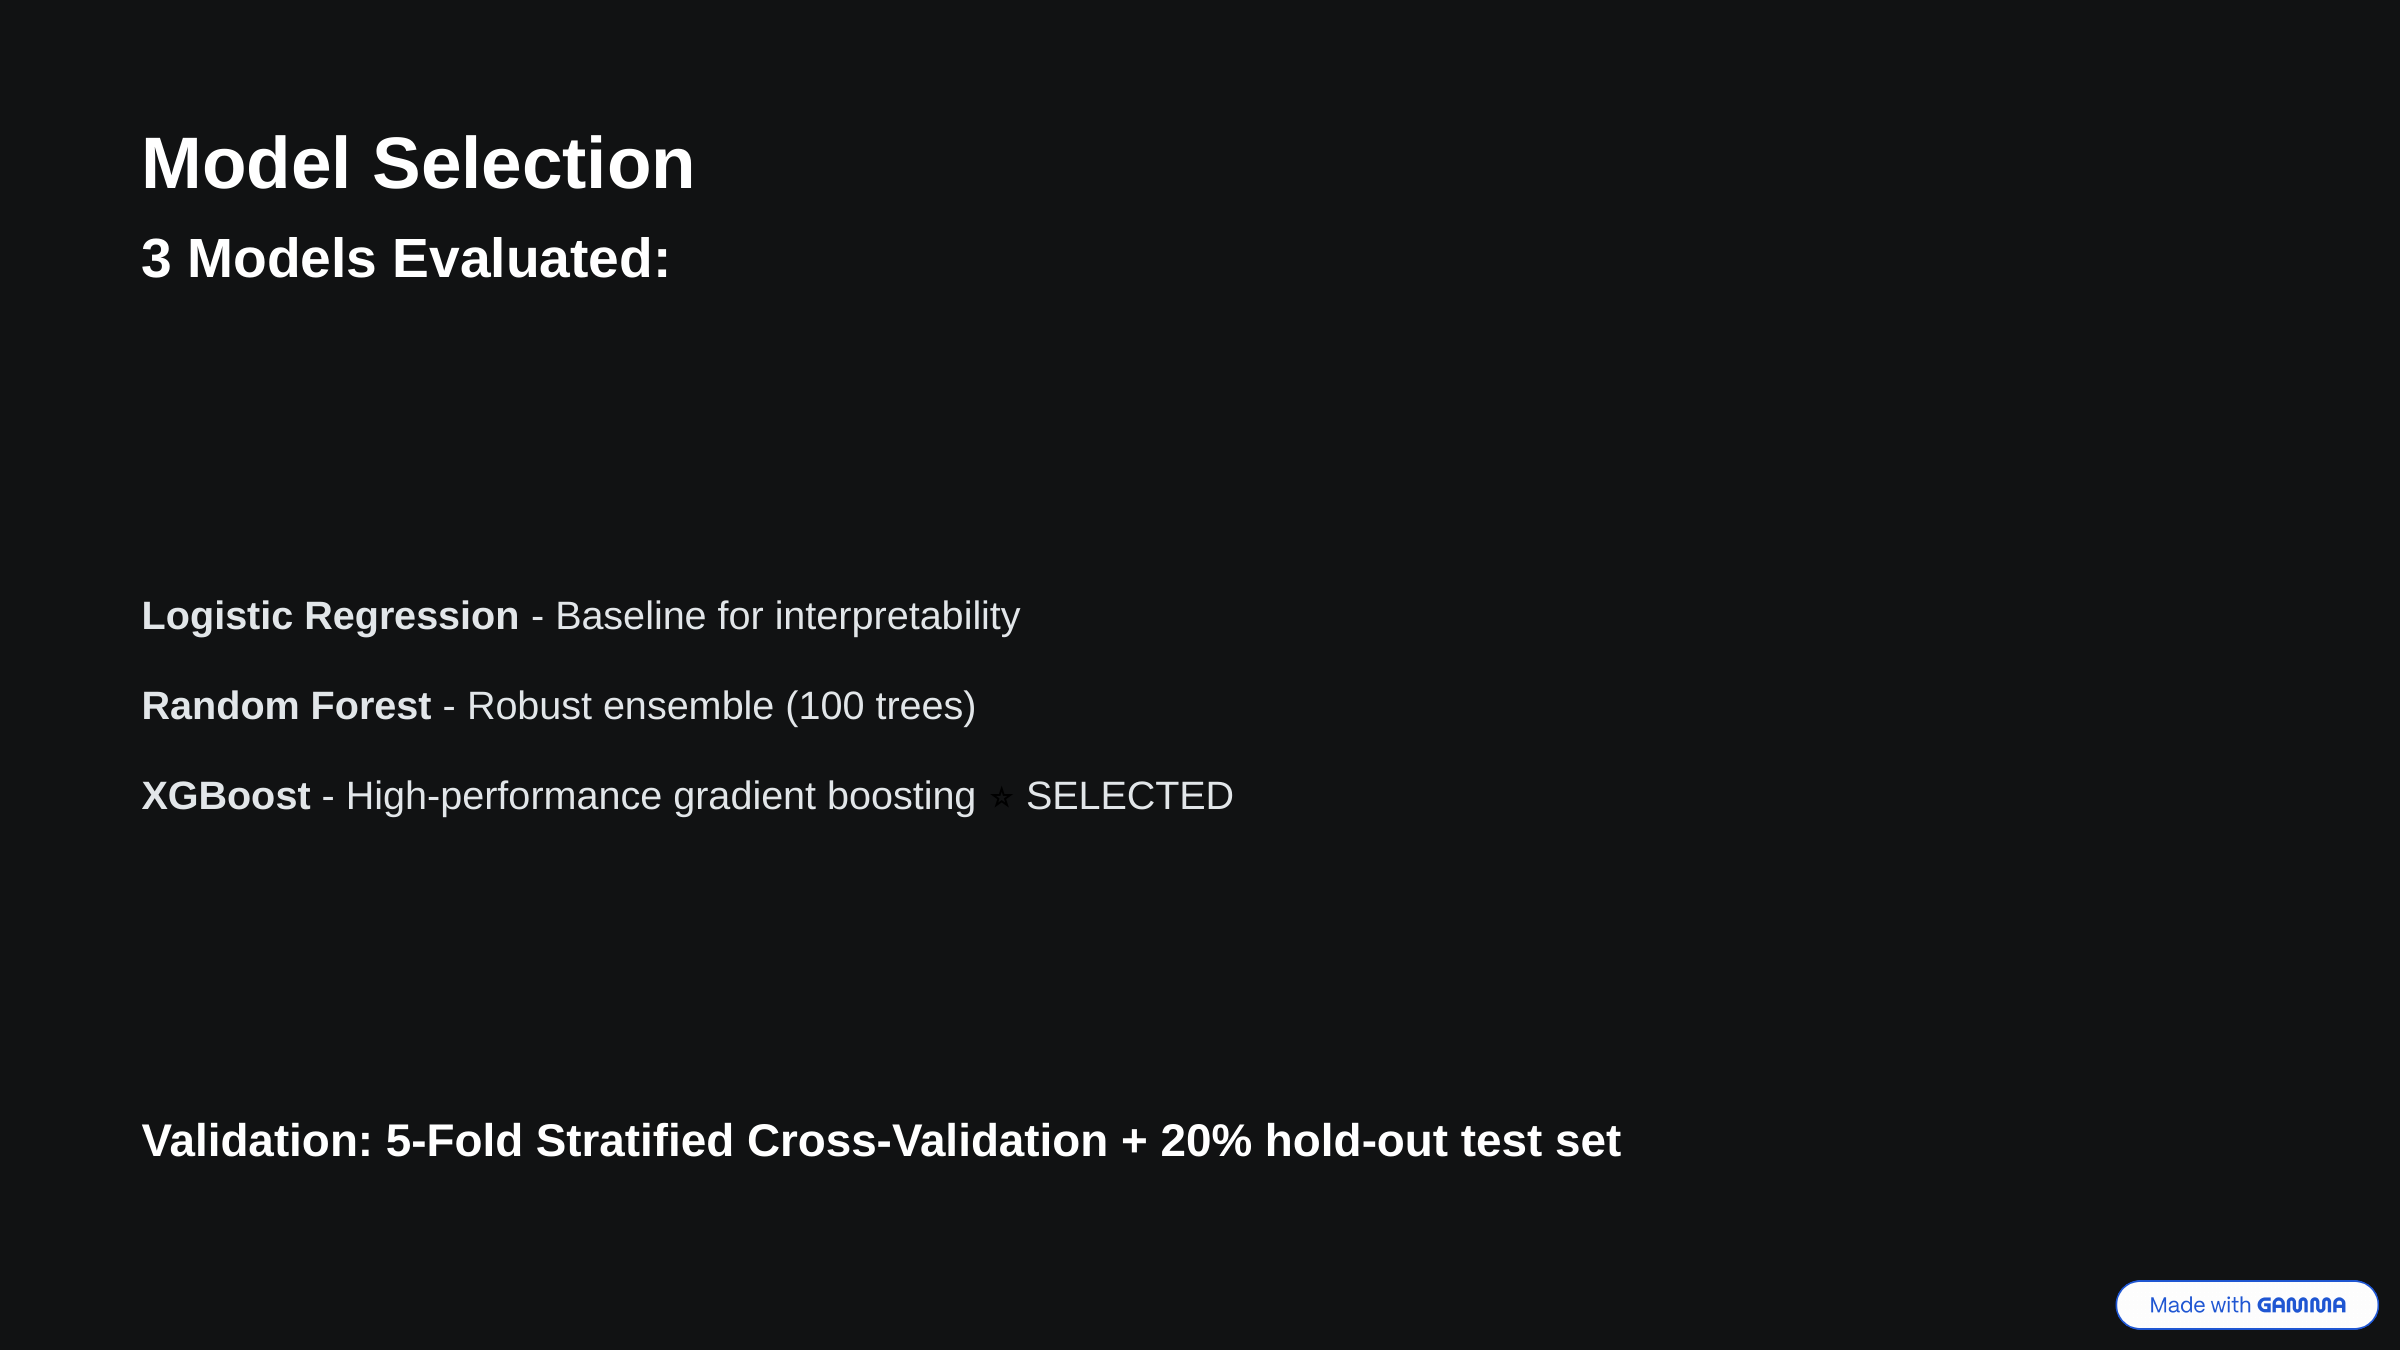

Model Selection
3 Models Evaluated:

Logistic Regression - Baseline for interpretability
Random Forest - Robust ensemble (100 trees)
XGBoost - High-performance gradient boosting ⭐ SELECTED

Validation: 5-Fold Stratified Cross-Validation + 20% hold-out test set